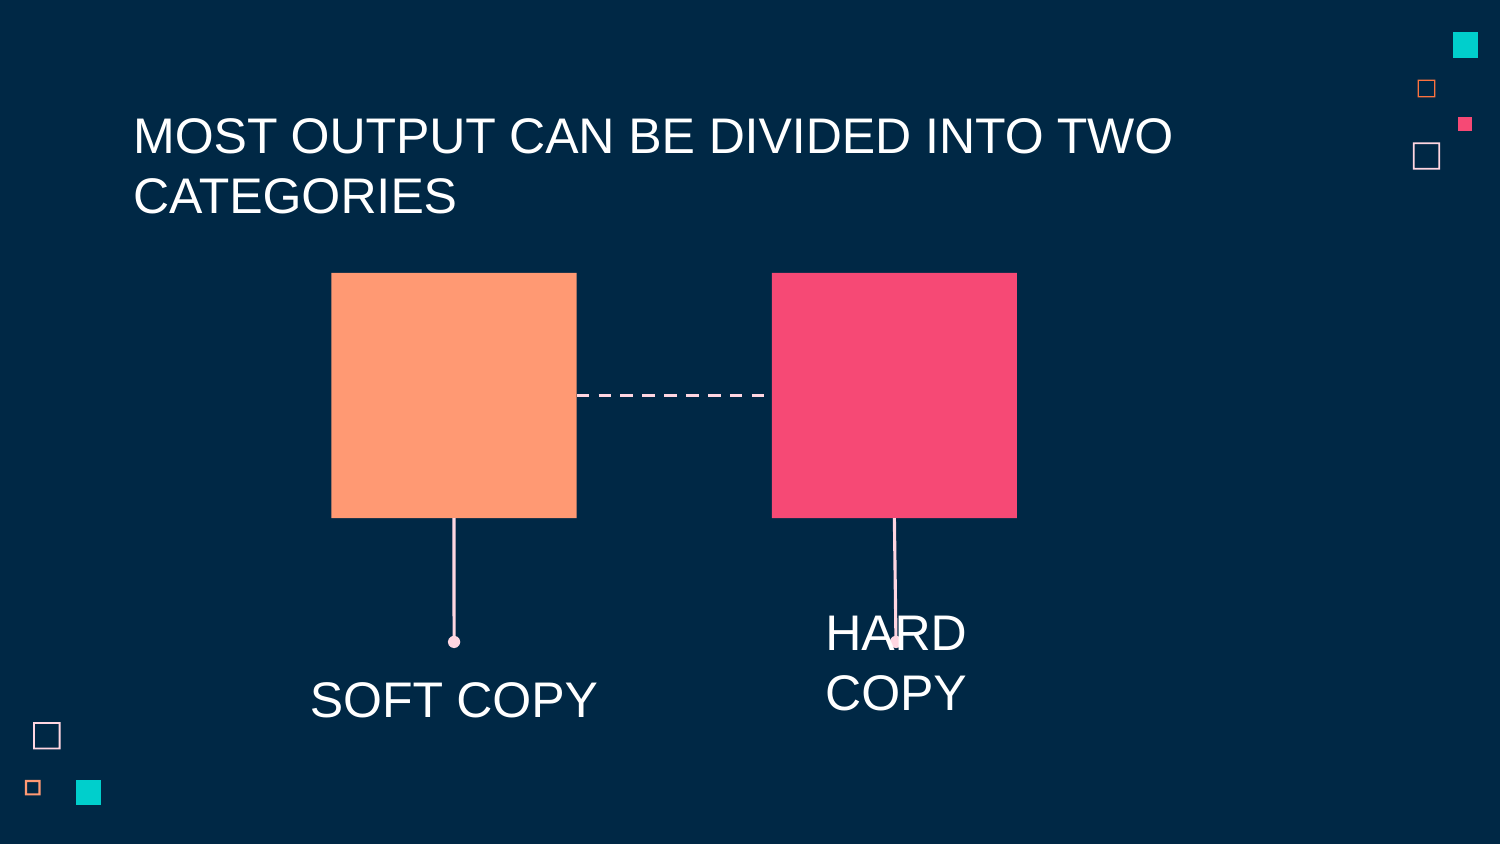

# MOST OUTPUT CAN BE DIVIDED INTO TWO CATEGORIES

SOFT COPY
HARD COPY